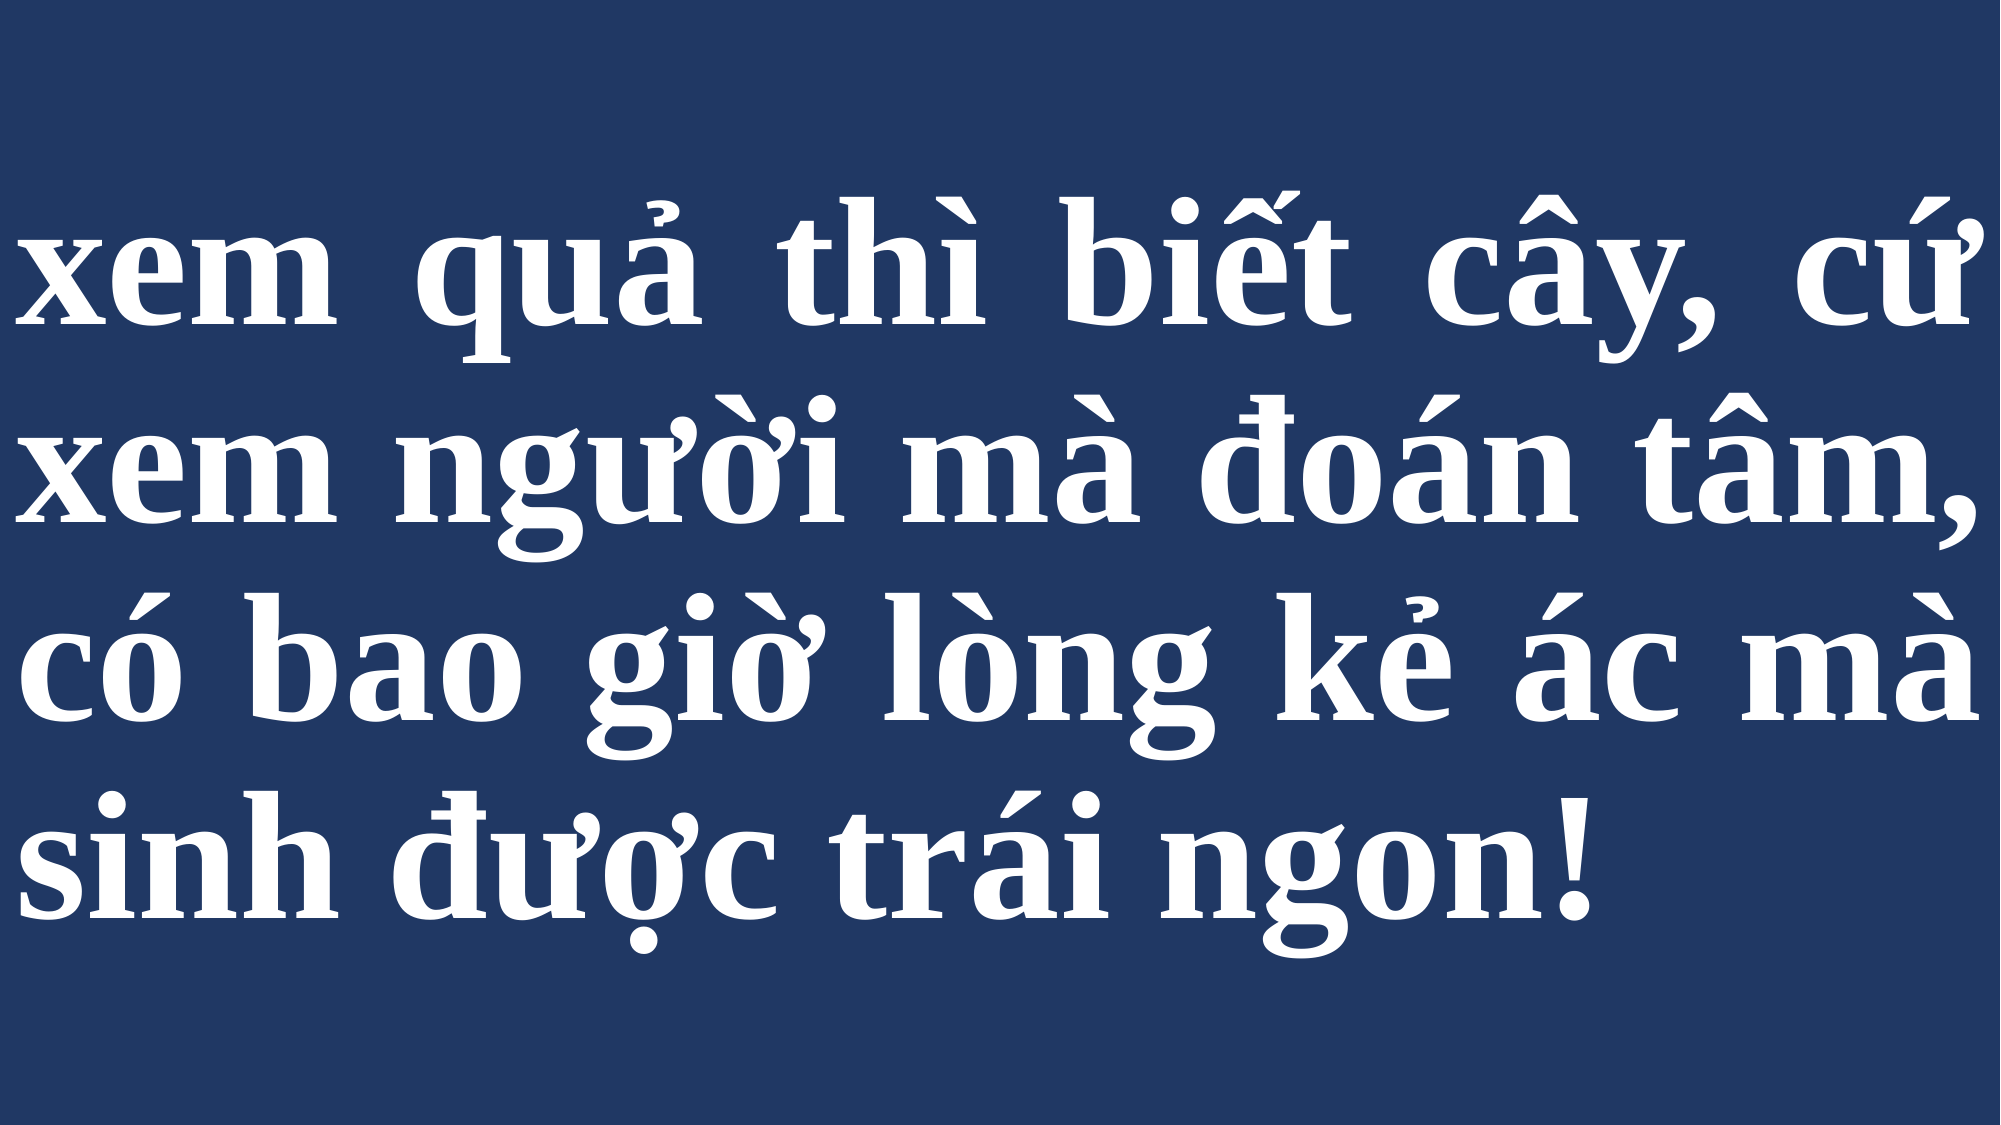

# xem quả thì biết cây, cứ xem người mà đoán tâm, có bao giờ lòng kẻ ác mà sinh được trái ngon!